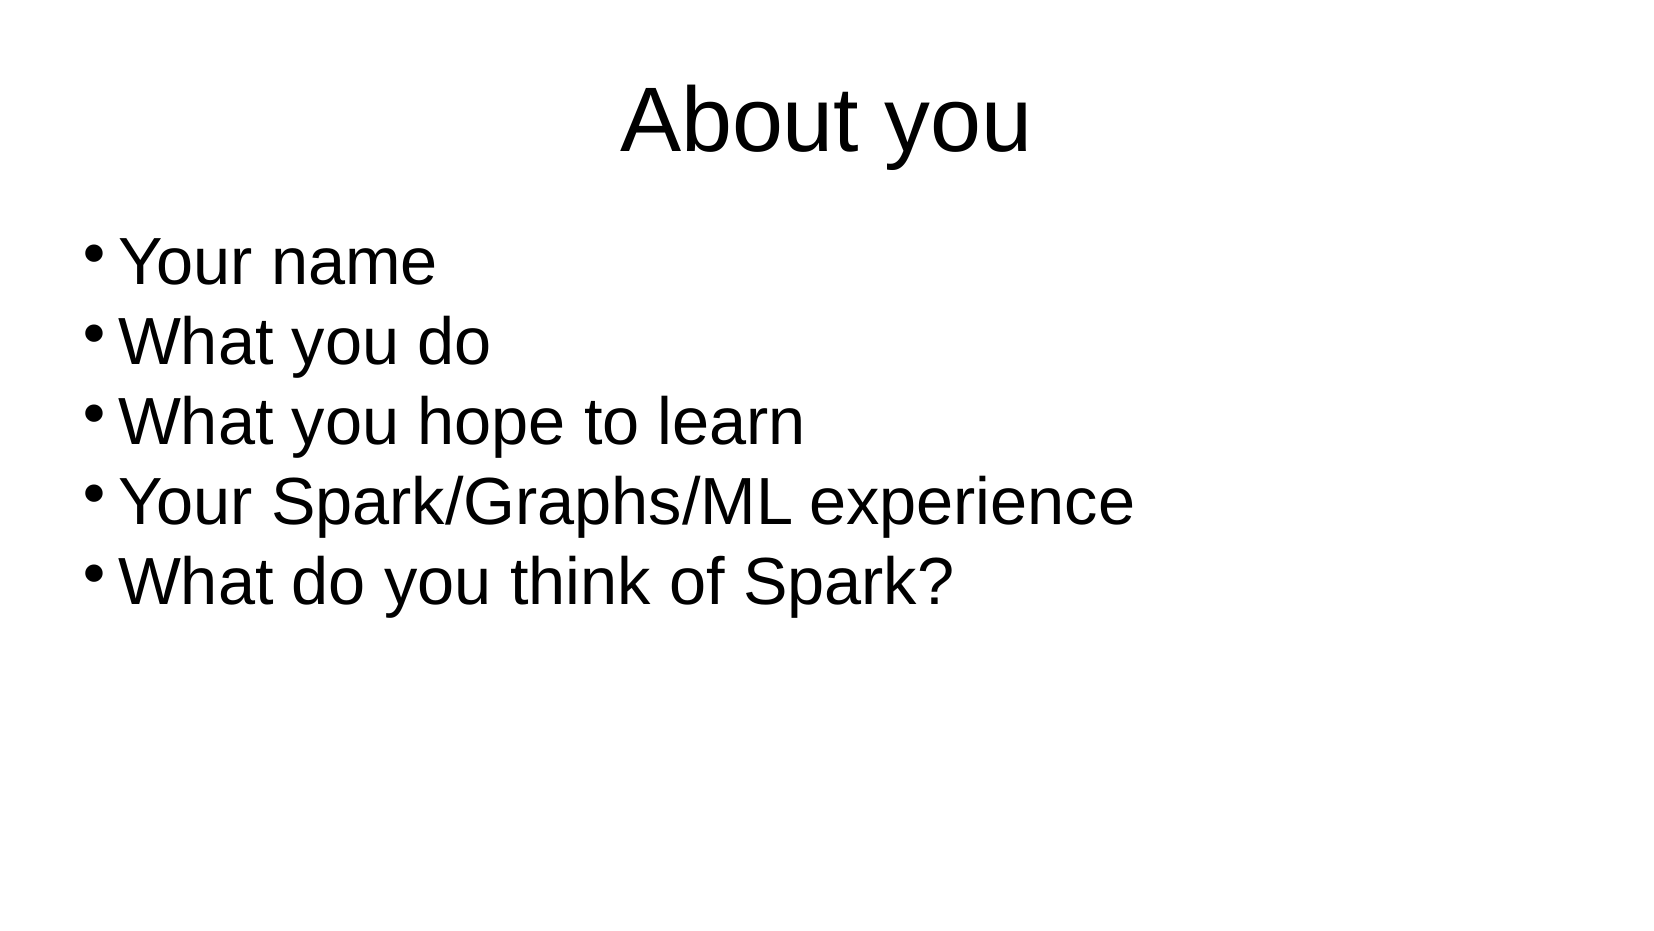

About you
Your name
What you do
What you hope to learn
Your Spark/Graphs/ML experience
What do you think of Spark?